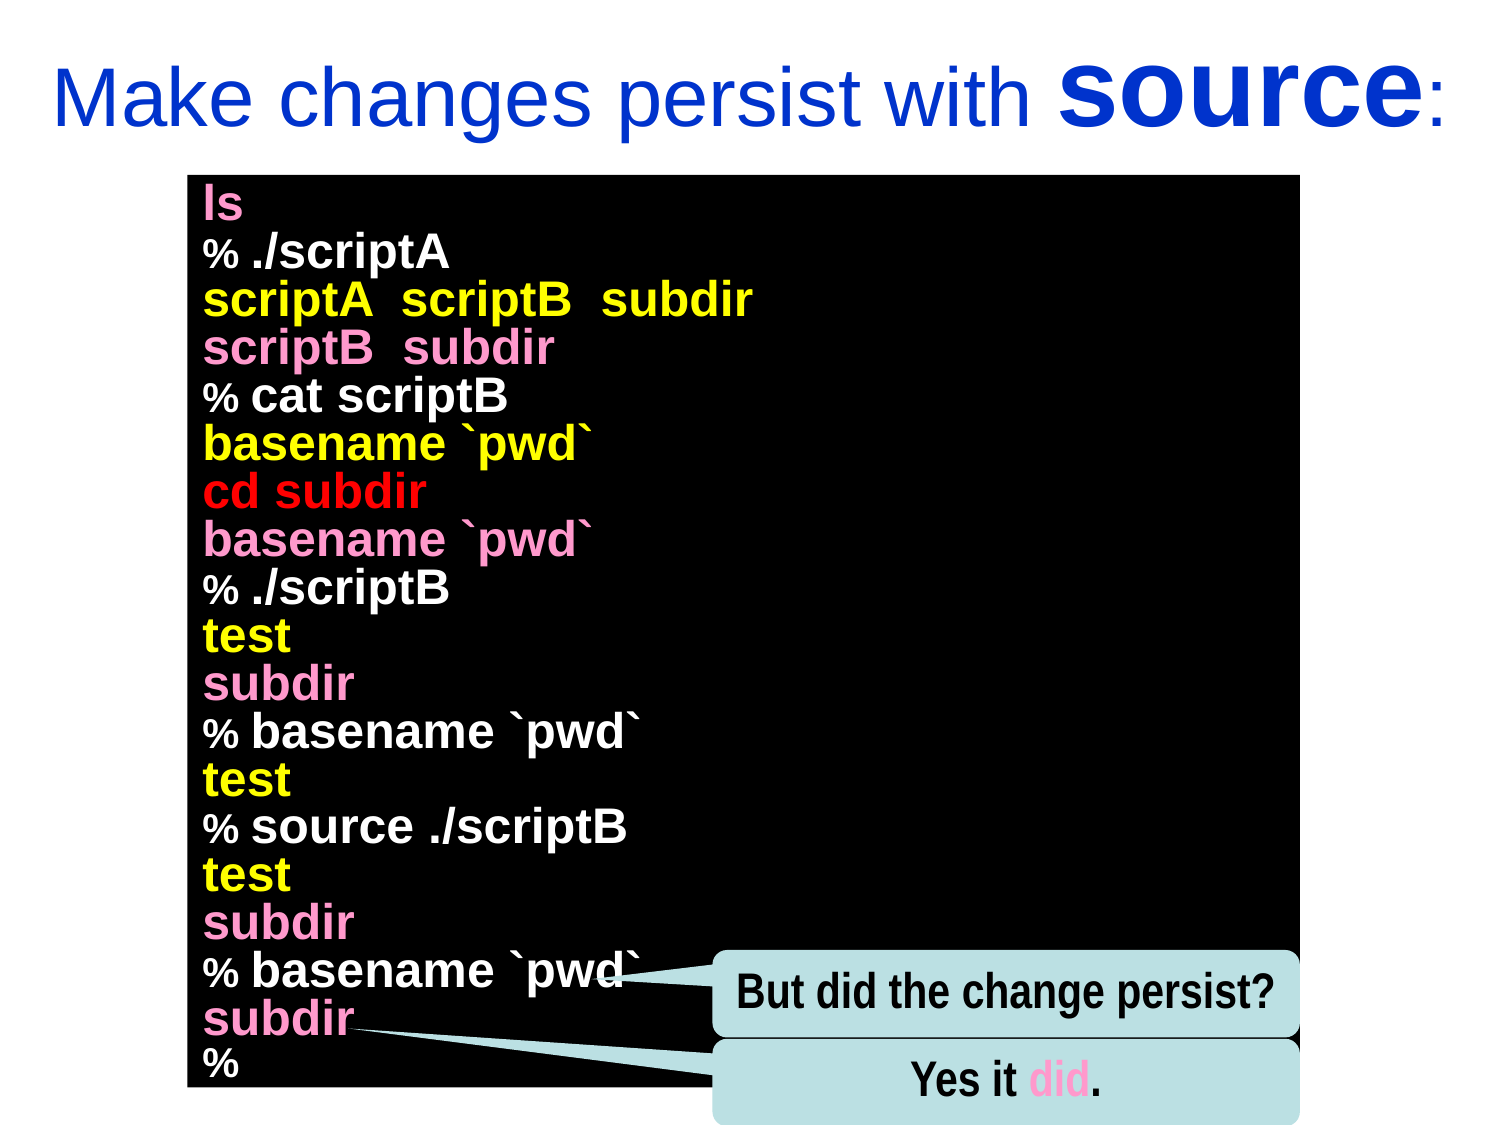

Make changes persist with source:
ls
% ./scriptA
scriptA  scriptB  subdir
scriptB  subdir
% cat scriptB
basename `pwd`
cd subdir
basename `pwd`
% ./scriptB
test
subdir
% basename `pwd`
test
% source ./scriptB
test
subdir
% basename `pwd`
subdir
%
But did the change persist?
Yes it did.